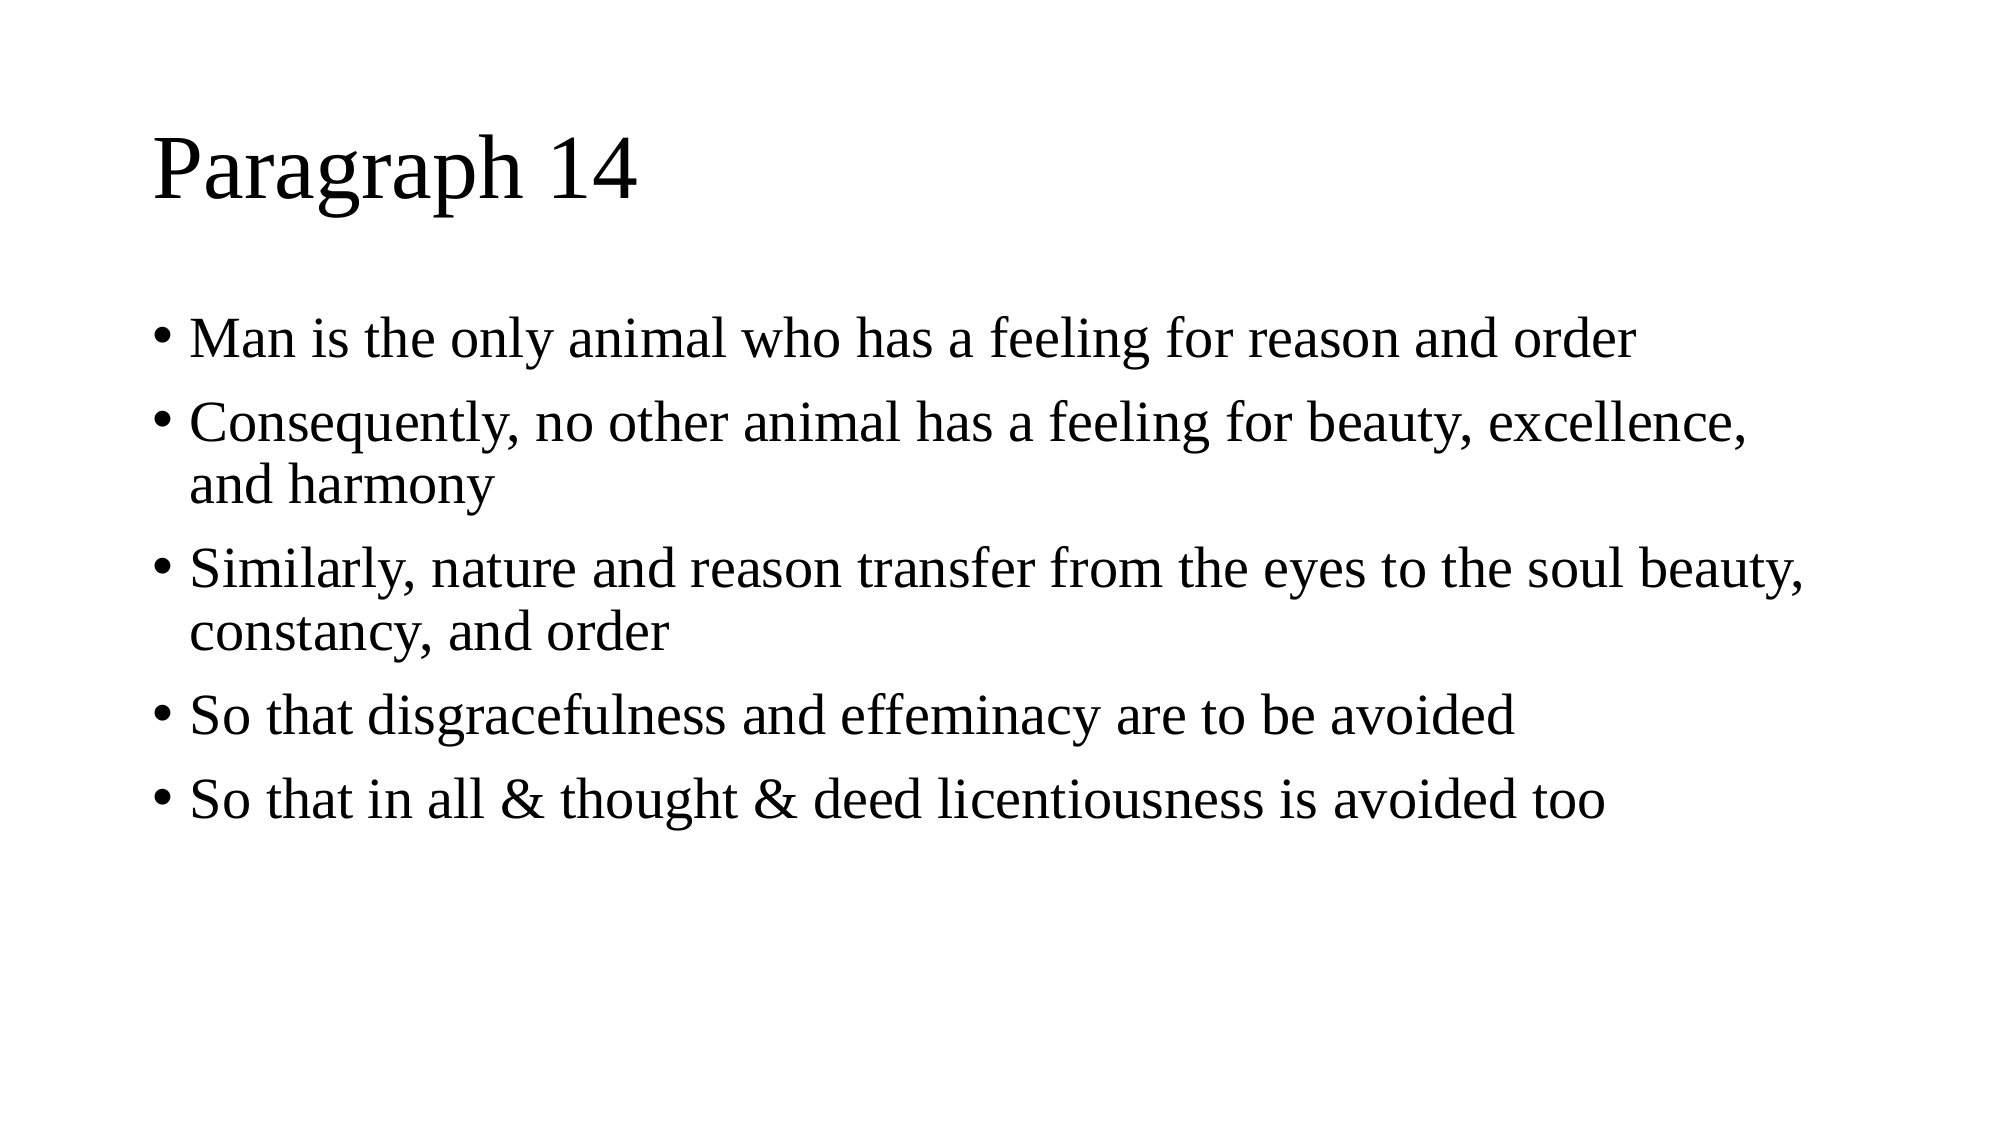

# Paragraph 14
Man is the only animal who has a feeling for reason and order
Consequently, no other animal has a feeling for beauty, excellence, and harmony
Similarly, nature and reason transfer from the eyes to the soul beauty, constancy, and order
So that disgracefulness and effeminacy are to be avoided
So that in all & thought & deed licentiousness is avoided too